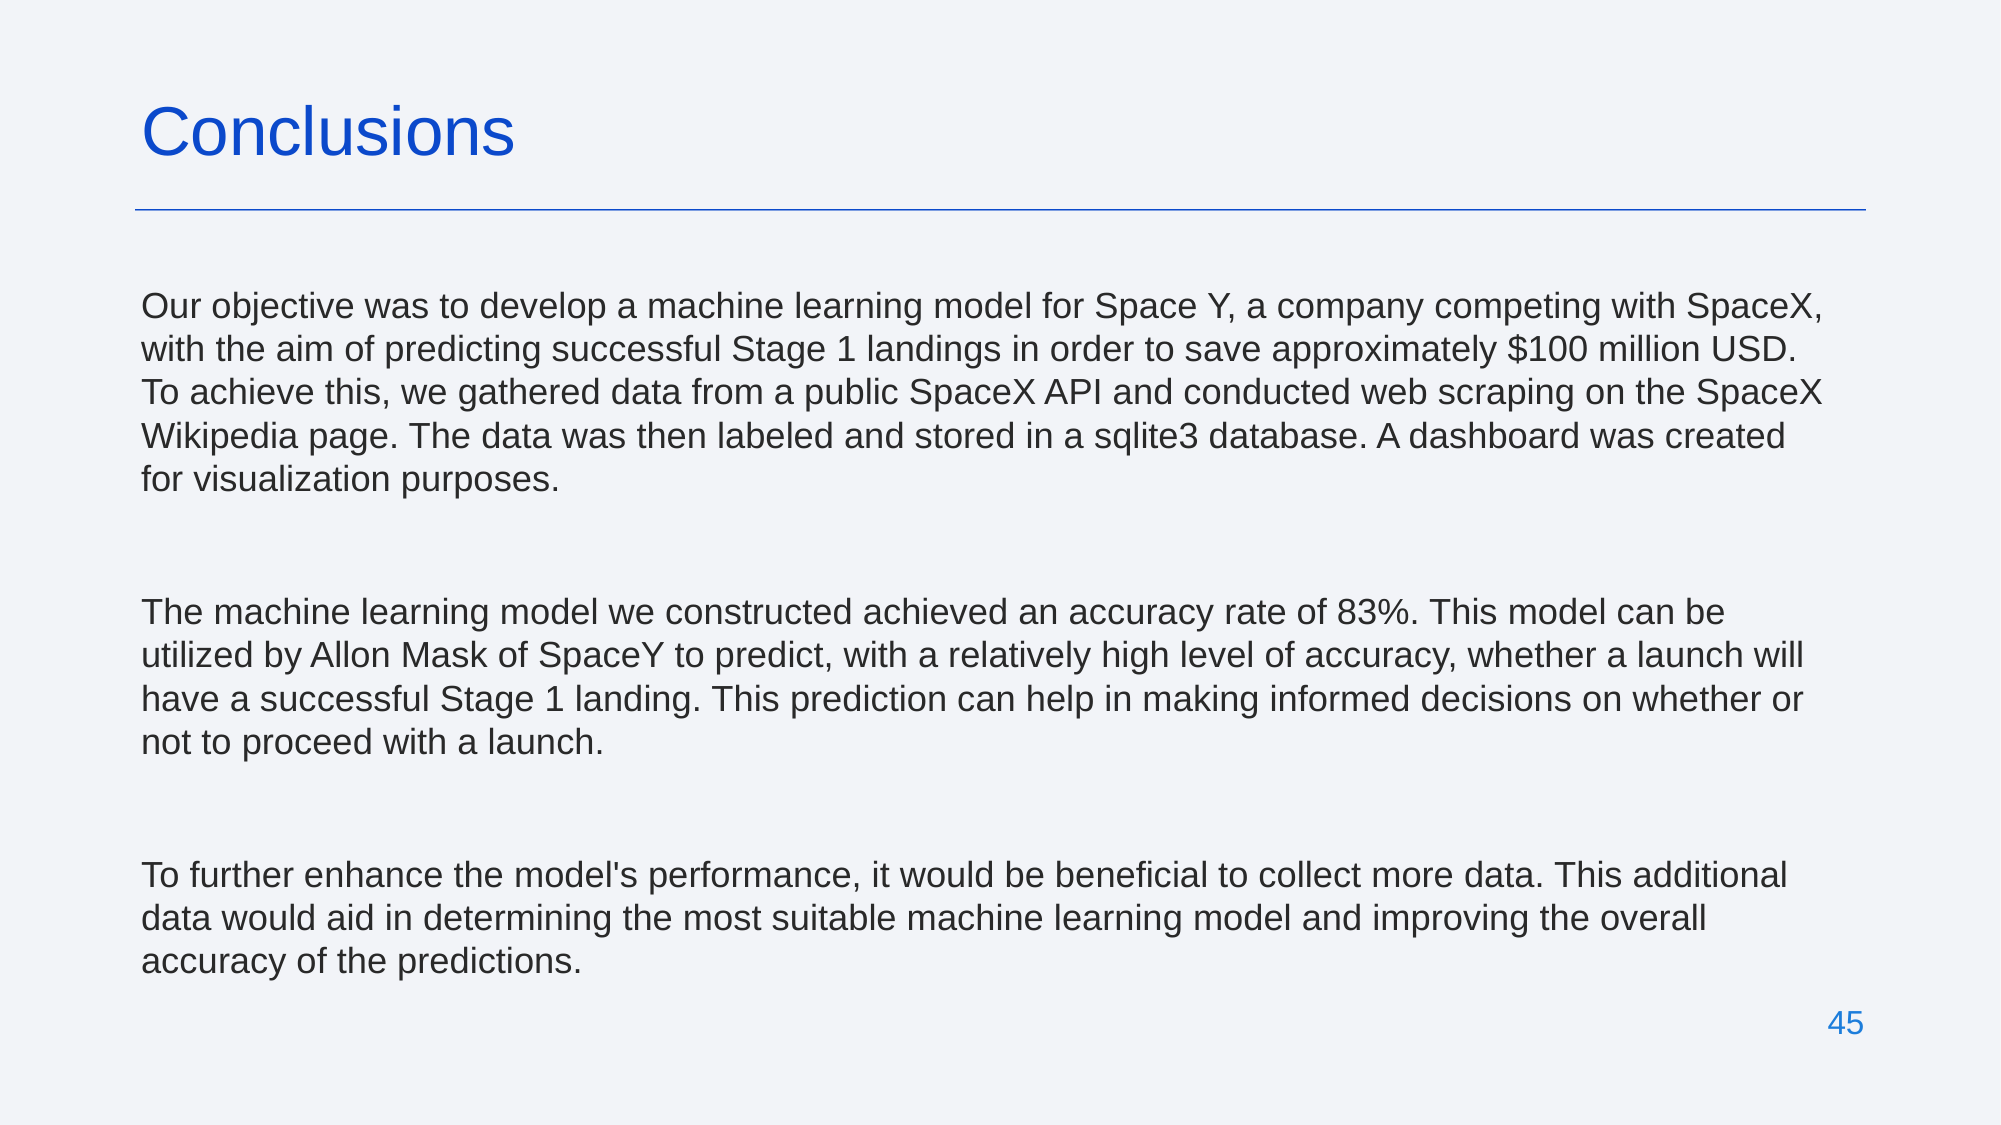

Conclusions
Our objective was to develop a machine learning model for Space Y, a company competing with SpaceX, with the aim of predicting successful Stage 1 landings in order to save approximately $100 million USD. To achieve this, we gathered data from a public SpaceX API and conducted web scraping on the SpaceX Wikipedia page. The data was then labeled and stored in a sqlite3 database. A dashboard was created for visualization purposes.

The machine learning model we constructed achieved an accuracy rate of 83%. This model can be utilized by Allon Mask of SpaceY to predict, with a relatively high level of accuracy, whether a launch will have a successful Stage 1 landing. This prediction can help in making informed decisions on whether or not to proceed with a launch.

To further enhance the model's performance, it would be beneficial to collect more data. This additional data would aid in determining the most suitable machine learning model and improving the overall accuracy of the predictions.
45